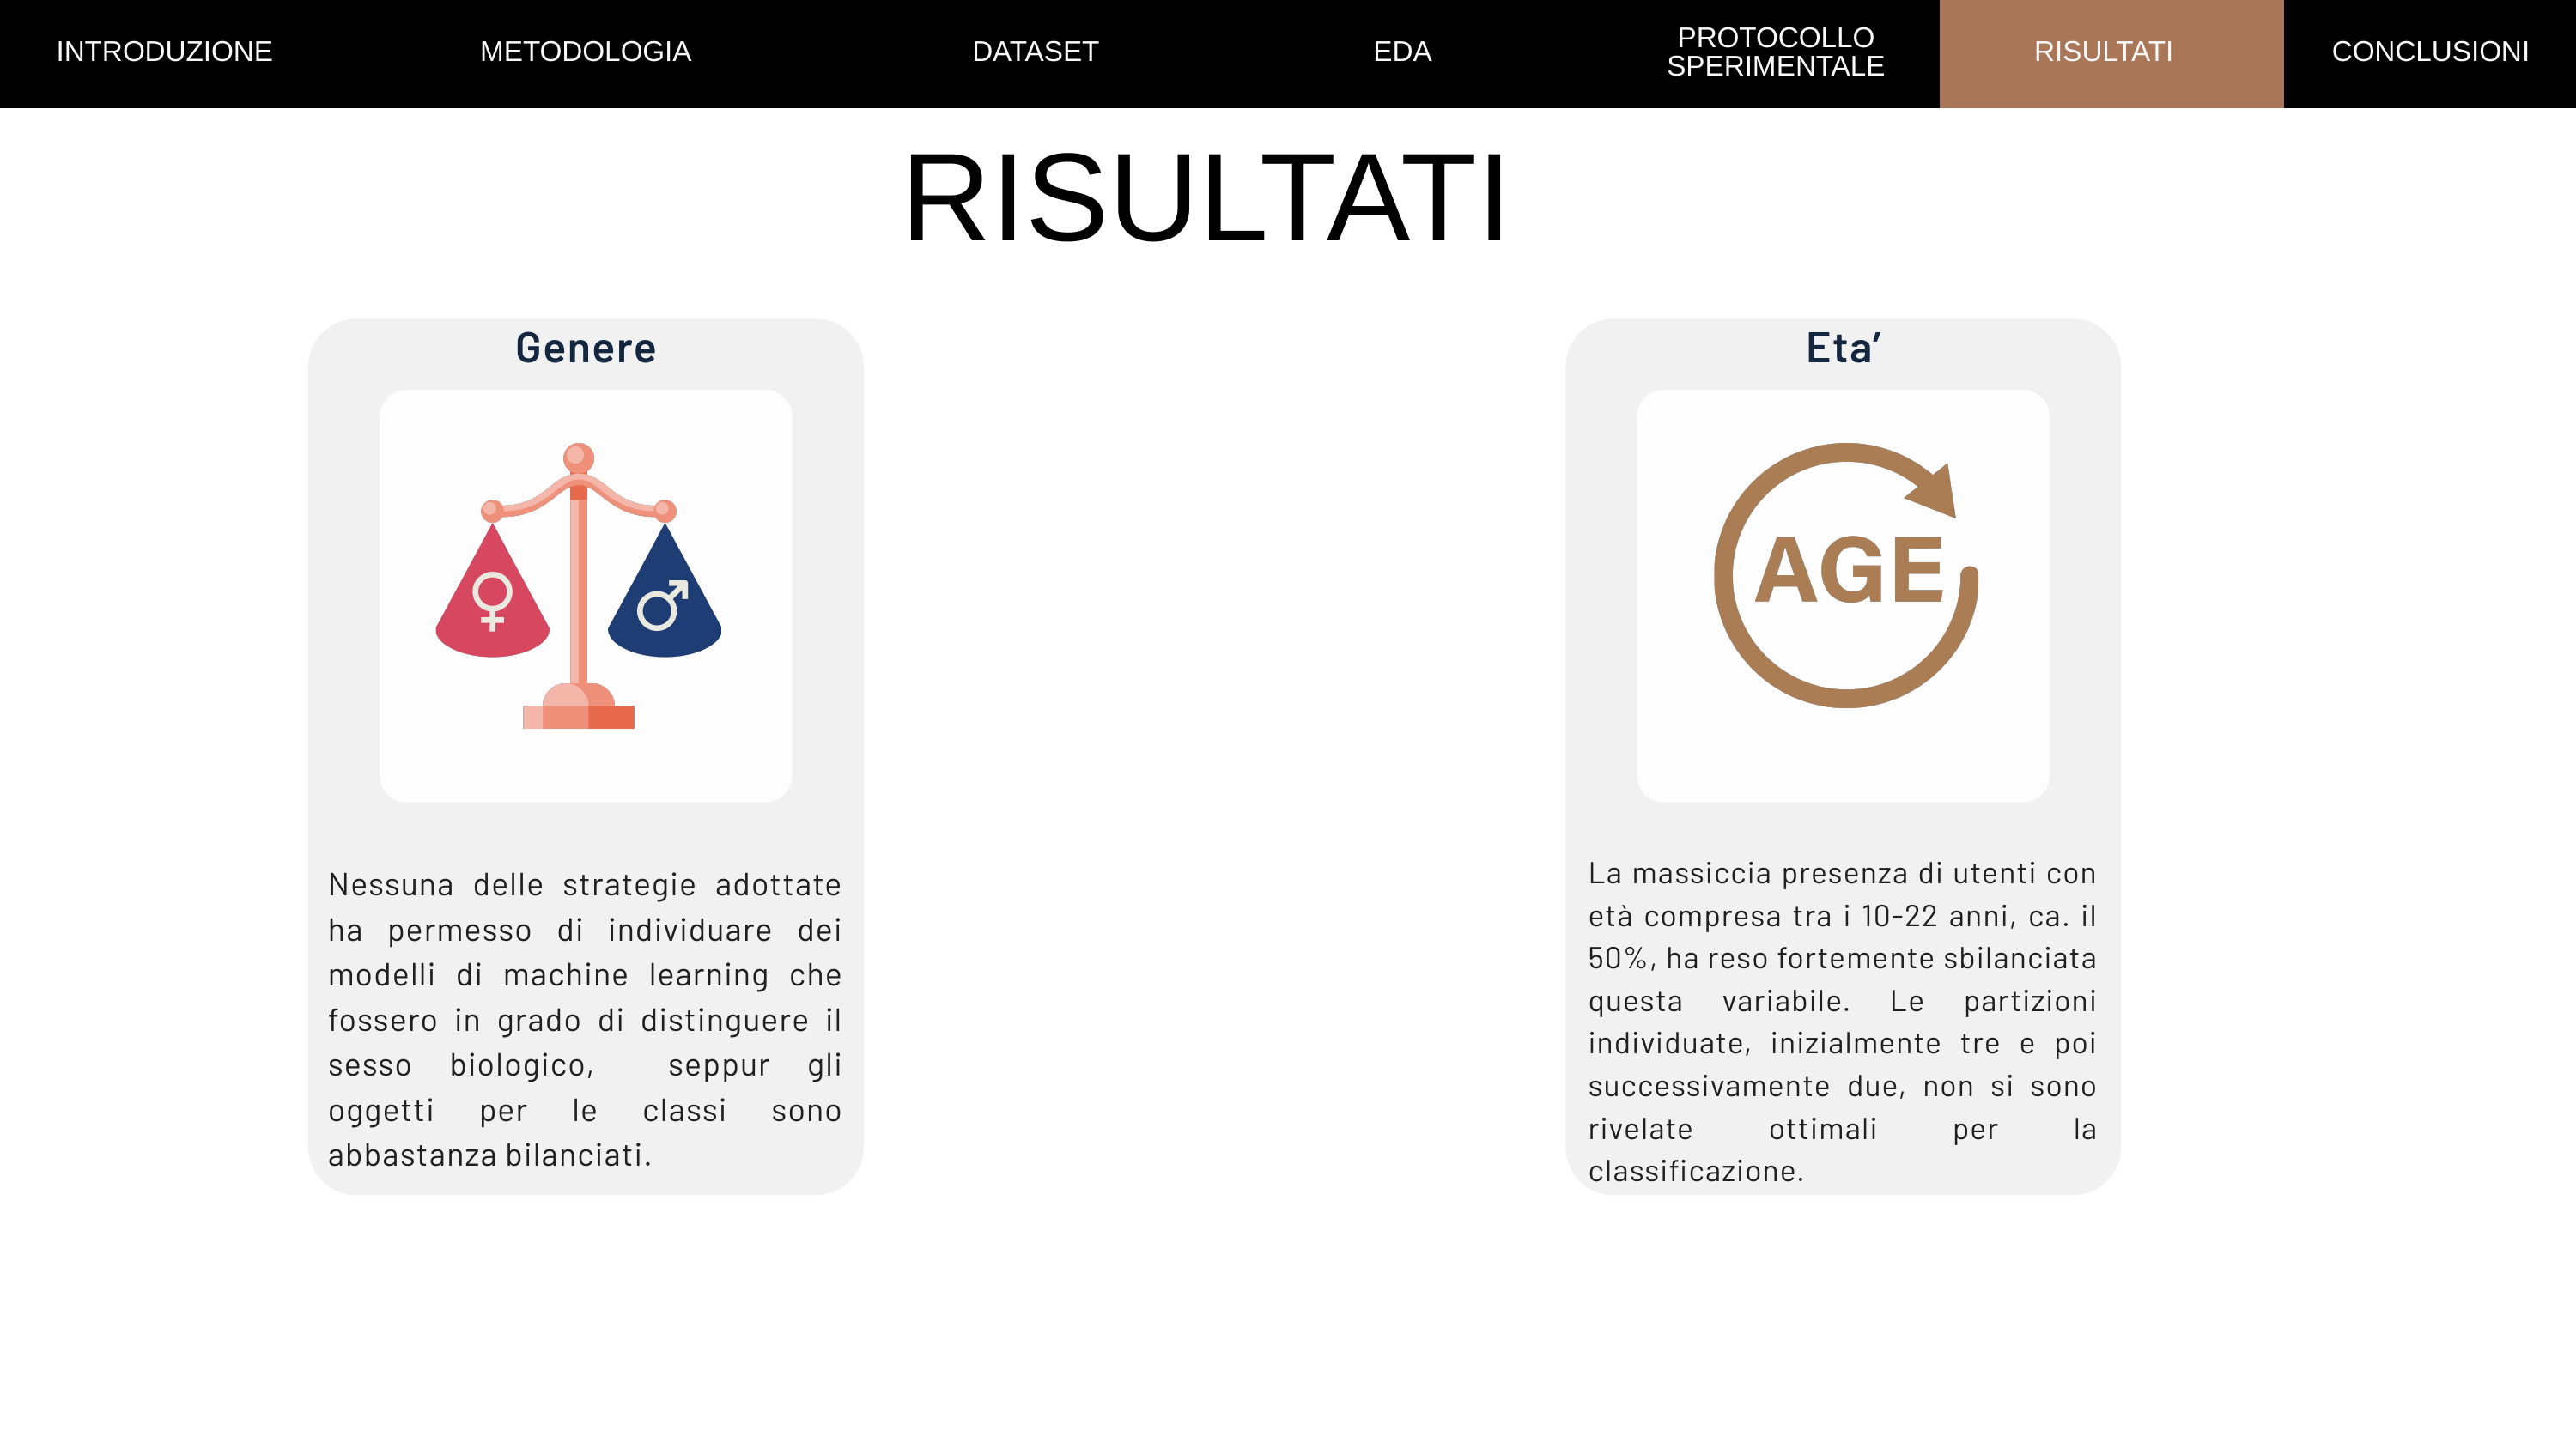

PROTOCOLLO SPERIMENTALE
INTRODUZIONE
METODOLOGIA
DATASET
EDA
RISULTATI
CONCLUSIONI
RISULTATI
Genere
Eta’

La massiccia presenza di utenti con età compresa tra i 10-22 anni, ca. il 50%, ha reso fortemente sbilanciata questa variabile. Le partizioni individuate, inizialmente tre e poi successivamente due, non si sono rivelate ottimali per la classificazione.
Nessuna delle strategie adottate ha permesso di individuare dei modelli di machine learning che fossero in grado di distinguere il sesso biologico,  seppur gli oggetti per le classi sono abbastanza bilanciati.